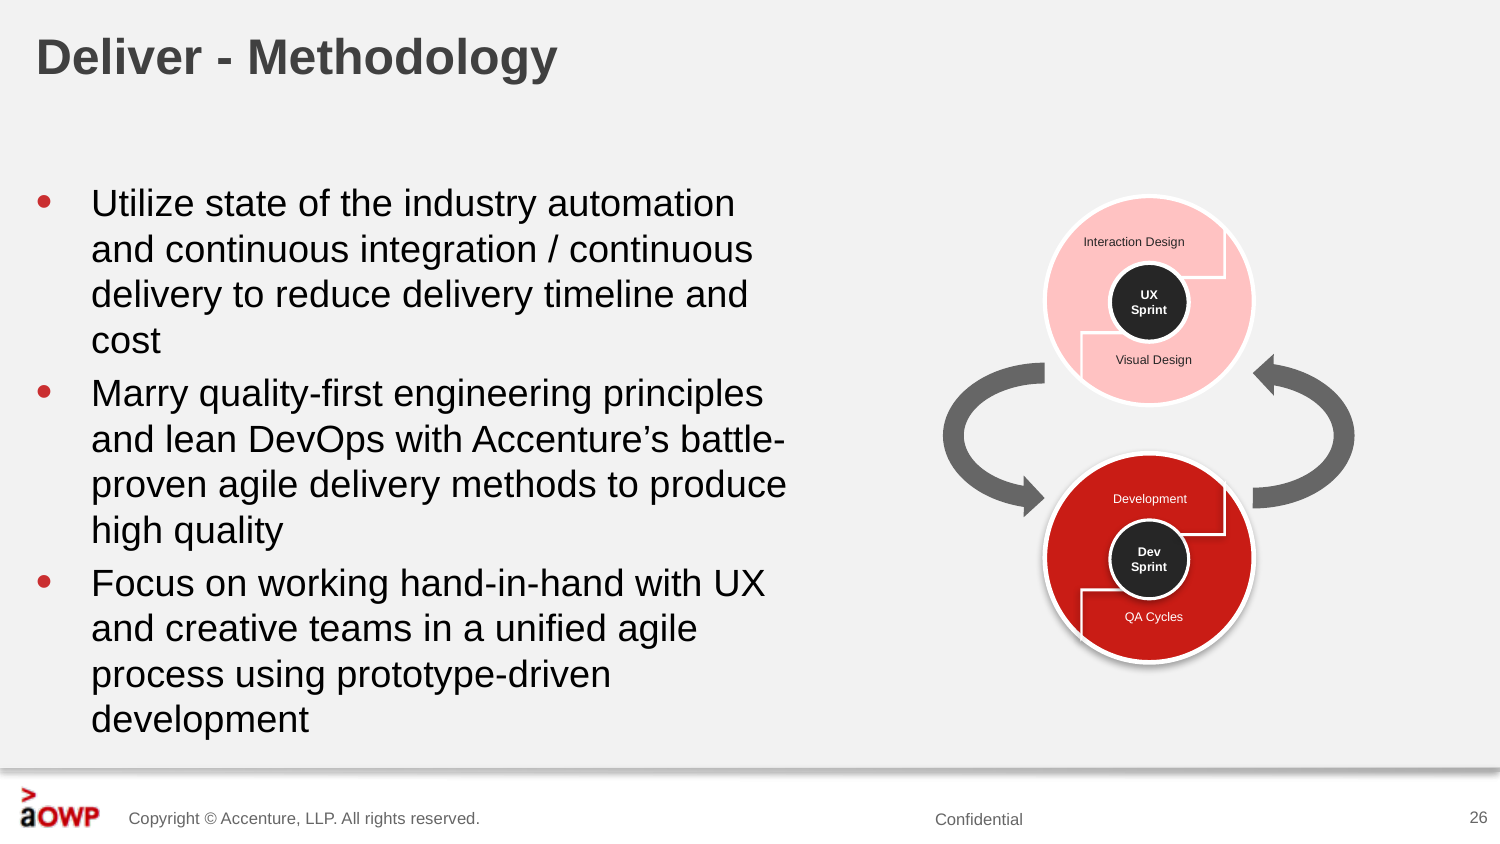

# Deliver - Methodology
Utilize state of the industry automation and continuous integration / continuous delivery to reduce delivery timeline and cost
Marry quality-first engineering principles and lean DevOps with Accenture’s battle-proven agile delivery methods to produce high quality
Focus on working hand-in-hand with UX and creative teams in a unified agile process using prototype-driven development

Interaction Design
UX
Sprint

Visual Design

Development
Dev
Sprint

QA Cycles
26
Confidential